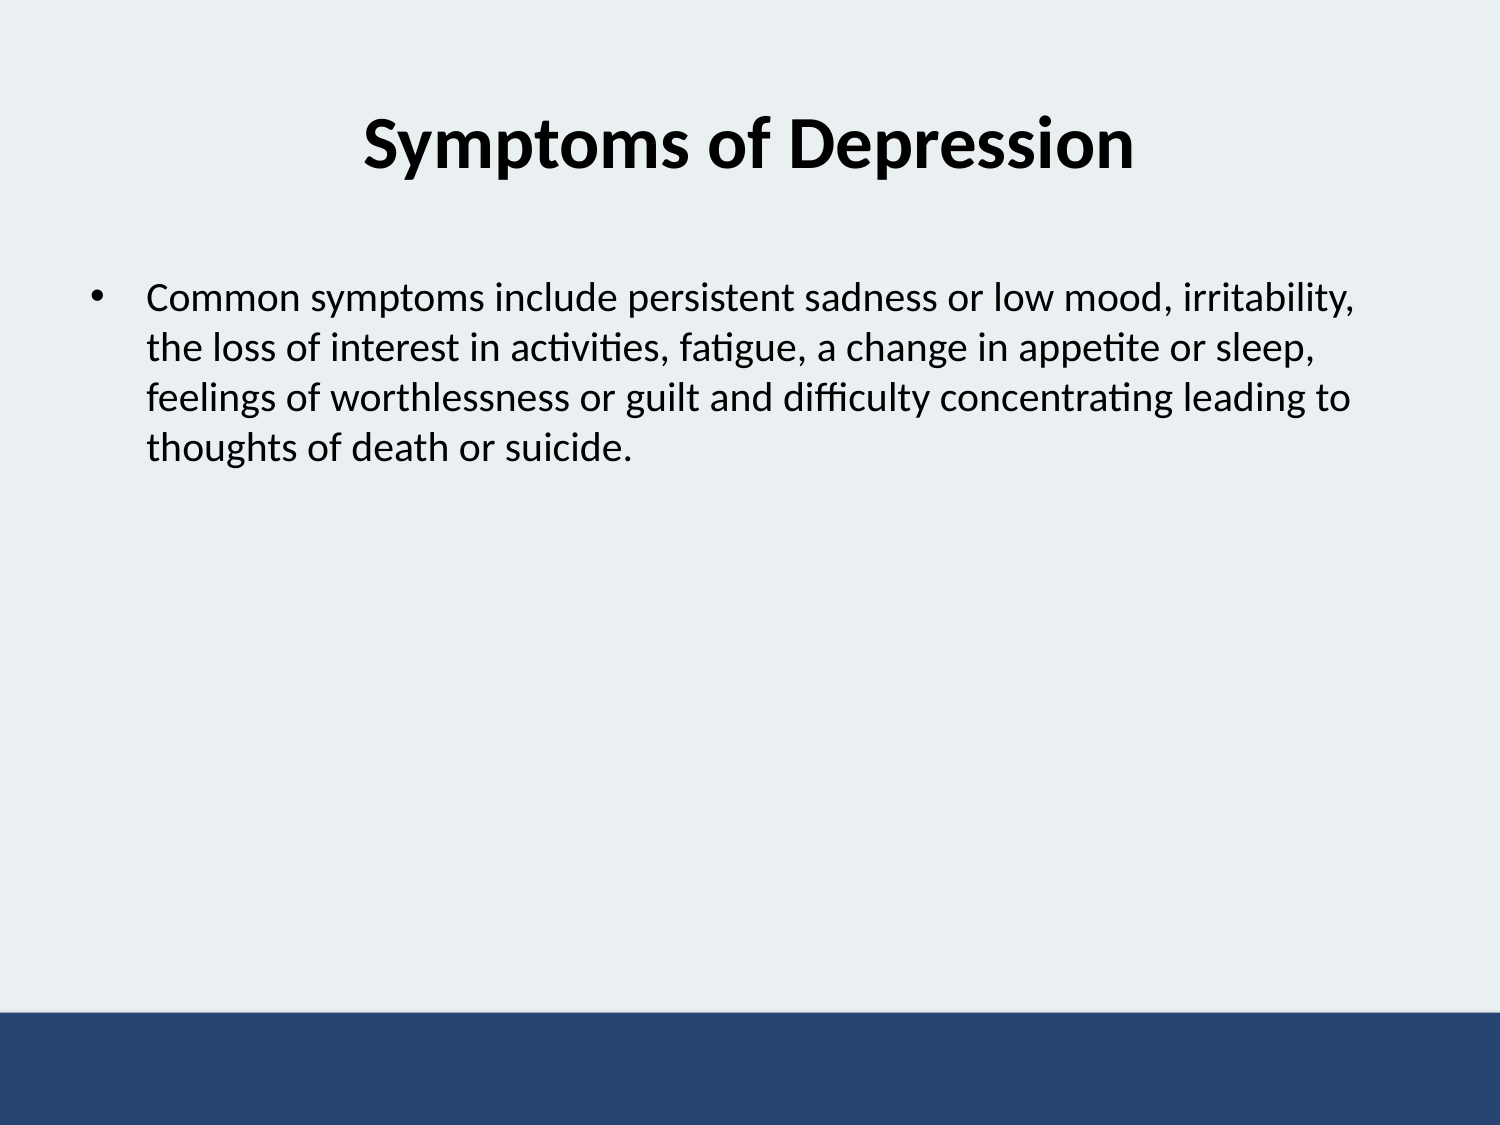

# Symptoms of Depression
Common symptoms include persistent sadness or low mood, irritability, the loss of interest in activities, fatigue, a change in appetite or sleep, feelings of worthlessness or guilt and difficulty concentrating leading to thoughts of death or suicide.